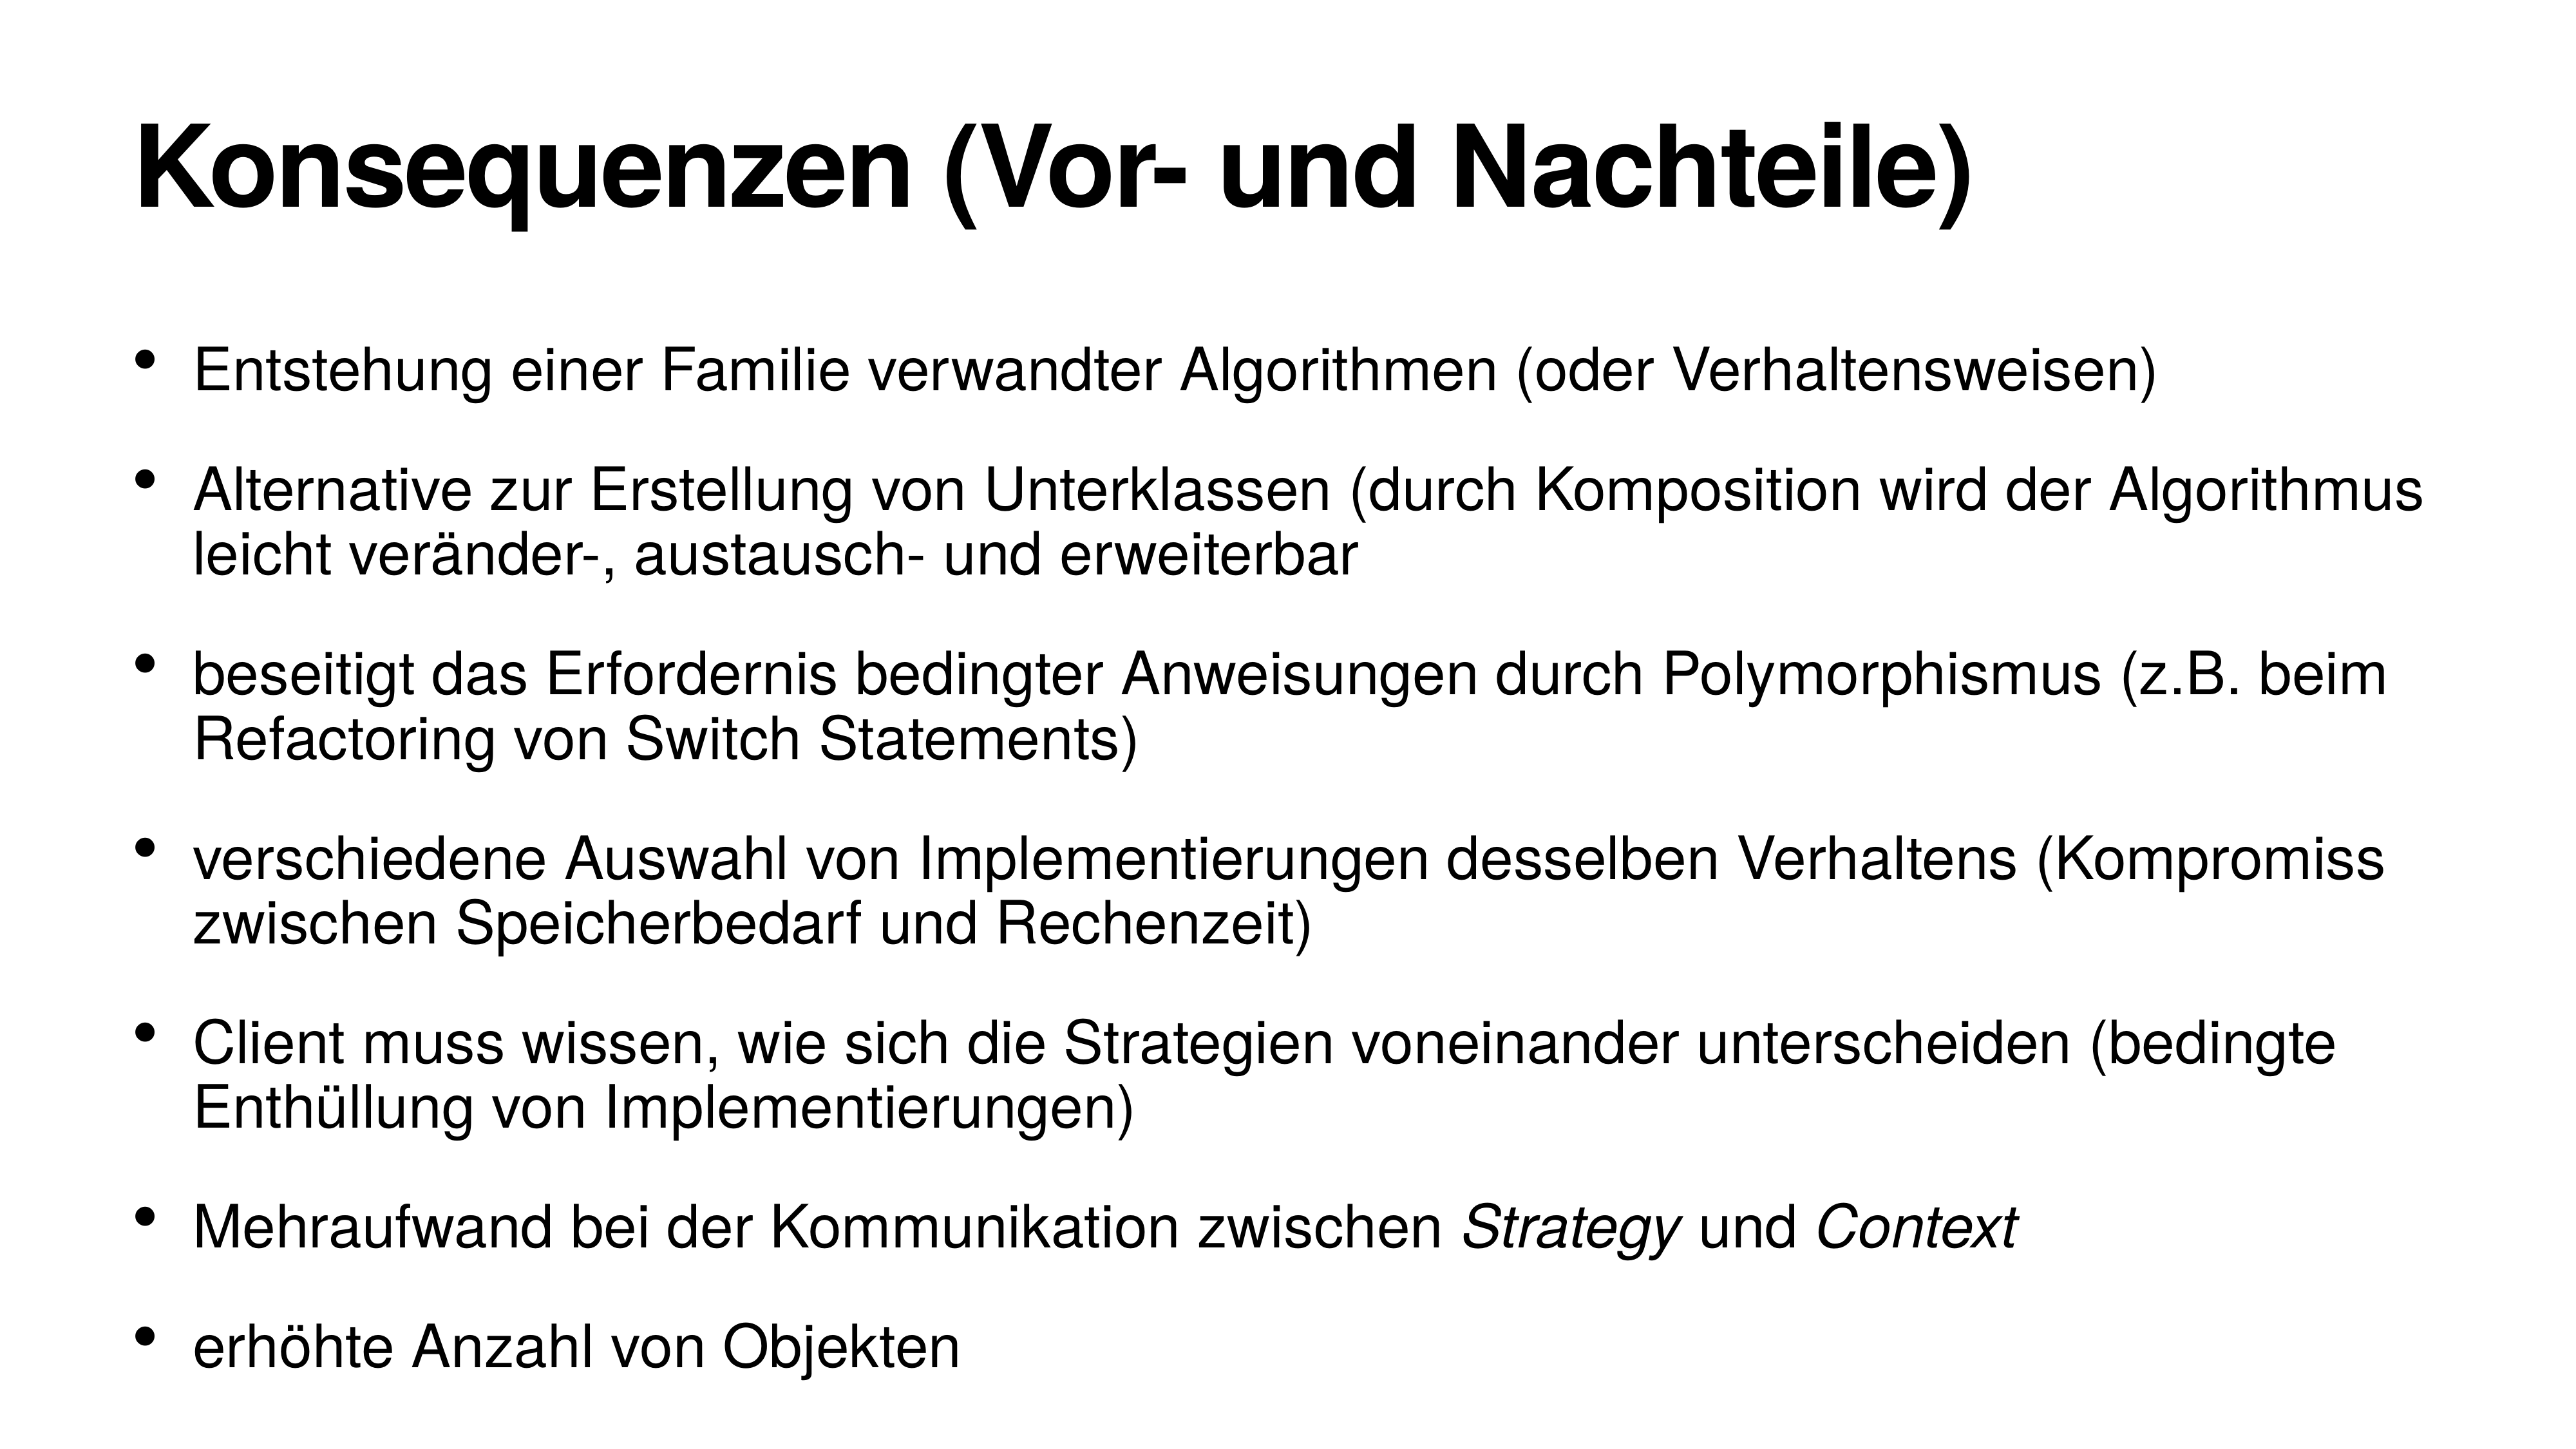

# Konsequenzen (Vor- und Nachteile)
Entstehung einer Familie verwandter Algorithmen (oder Verhaltensweisen)
Alternative zur Erstellung von Unterklassen (durch Komposition wird der Algorithmus leicht veränder-, austausch- und erweiterbar
beseitigt das Erfordernis bedingter Anweisungen durch Polymorphismus (z.B. beim Refactoring von Switch Statements)
verschiedene Auswahl von Implementierungen desselben Verhaltens (Kompromiss zwischen Speicherbedarf und Rechenzeit)
Client muss wissen, wie sich die Strategien voneinander unterscheiden (bedingte Enthüllung von Implementierungen)
Mehraufwand bei der Kommunikation zwischen Strategy und Context
erhöhte Anzahl von Objekten